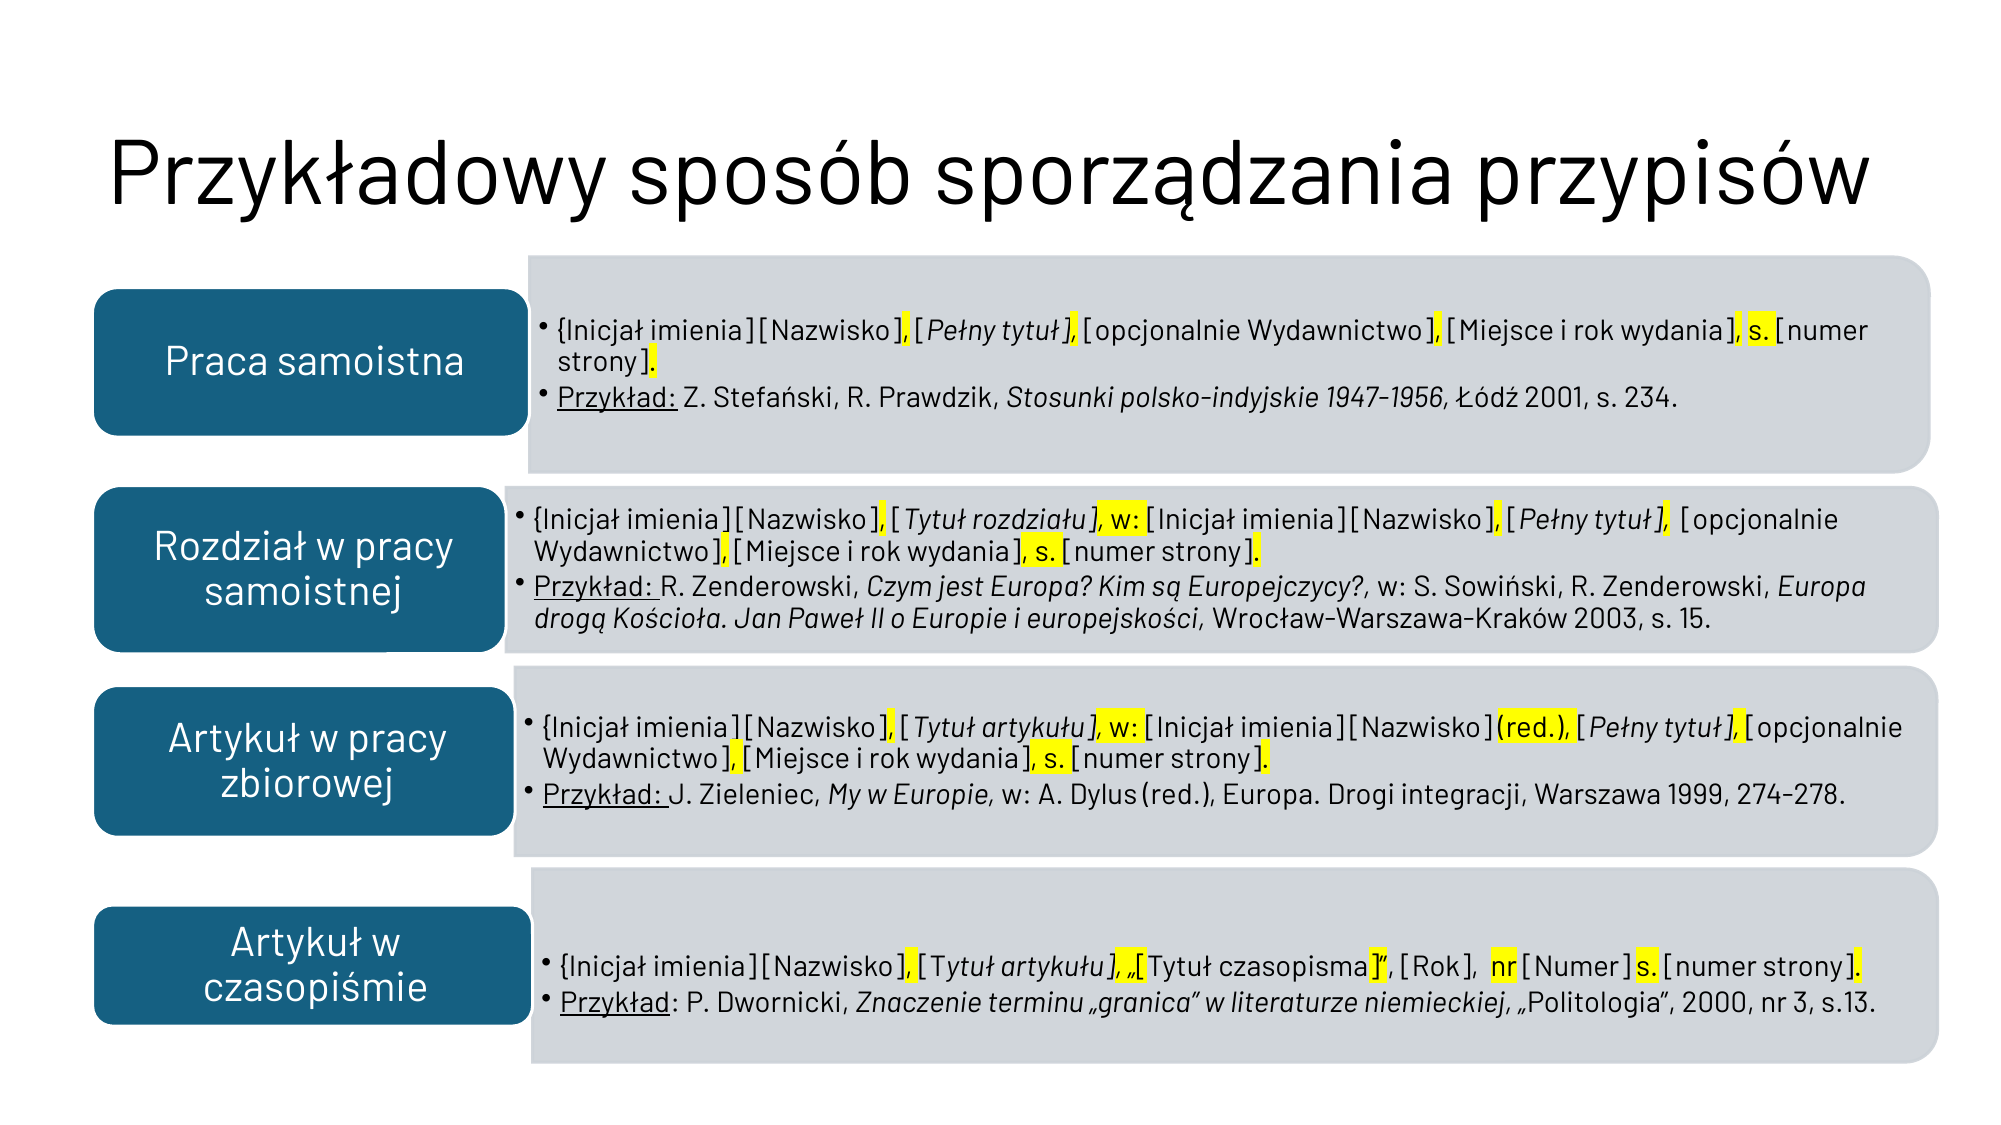

# Przykładowy sposób sporządzania przypisów
{Inicjał imienia] [Nazwisko], [Pełny tytuł], [opcjonalnie Wydawnictwo], [Miejsce i rok wydania], s. [numer strony].
Przykład: Z. Stefański, R. Prawdzik, Stosunki polsko-indyjskie 1947-1956, Łódź 2001, s. 234.
Praca samoistna
{Inicjał imienia] [Nazwisko], [Tytuł rozdziału], w: [Inicjał imienia] [Nazwisko], [Pełny tytuł],  [opcjonalnie Wydawnictwo], [Miejsce i rok wydania], s. [numer strony].
Przykład: R. Zenderowski, Czym jest Europa? Kim są Europejczycy?, w: S. Sowiński, R. Zenderowski, Europa drogą Kościoła. Jan Paweł II o Europie i europejskości, Wrocław-Warszawa-Kraków 2003, s. 15.
Rozdział w pracy samoistnej
{Inicjał imienia] [Nazwisko], [Tytuł artykułu], w: [Inicjał imienia] [Nazwisko] (red.), [Pełny tytuł], [opcjonalnie Wydawnictwo], [Miejsce i rok wydania], s. [numer strony].
Przykład: J. Zieleniec, My w Europie, w: A. Dylus (red.), Europa. Drogi integracji, Warszawa 1999, 274-278.
Artykuł w pracy zbiorowej

{Inicjał imienia] [Nazwisko], [Tytuł artykułu], „[Tytuł czasopisma]”, [Rok],  nr [Numer] s. [numer strony].
Przykład: P. Dwornicki, Znaczenie terminu „granica” w literaturze niemieckiej, „Politologia”, 2000, nr 3, s.13.
Artykuł w czasopiśmie